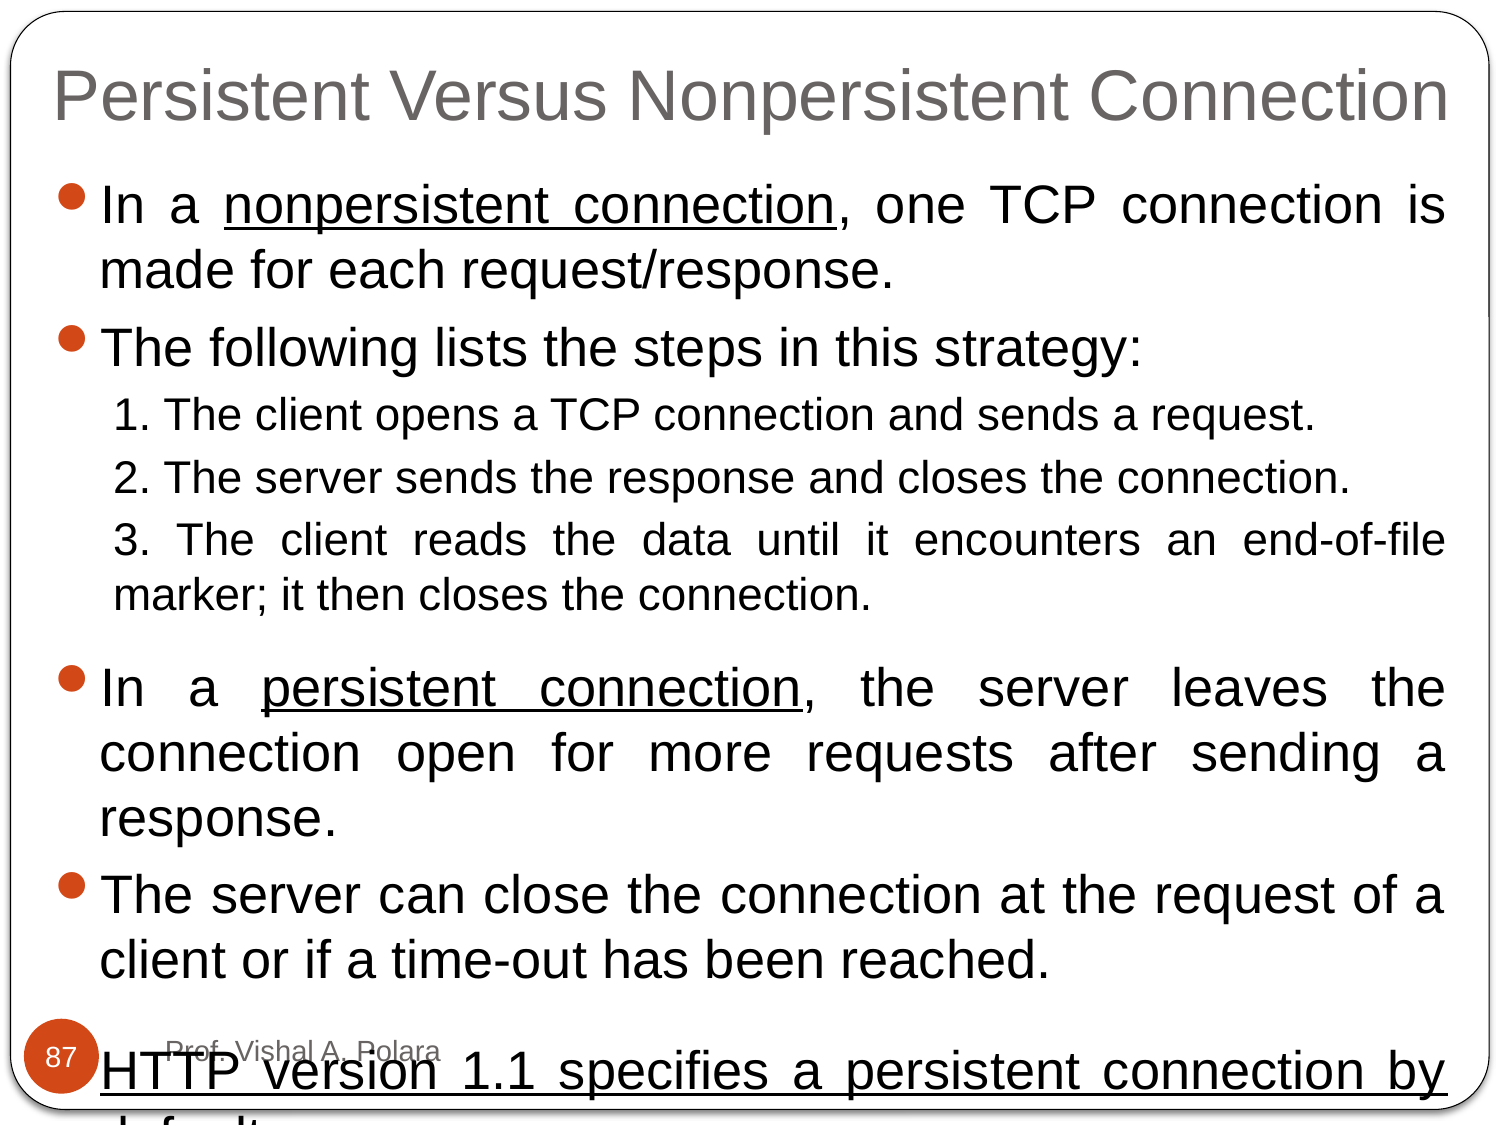

# Persistent Versus Nonpersistent Connection
In a nonpersistent connection, one TCP connection is made for each request/response.
The following lists the steps in this strategy:
1. The client opens a TCP connection and sends a request.
2. The server sends the response and closes the connection.
3. The client reads the data until it encounters an end-of-file marker; it then closes the connection.

In a persistent connection, the server leaves the connection open for more requests after sending a response.
The server can close the connection at the request of a client or if a time-out has been reached.

HTTP version 1.1 specifies a persistent connection by default.
Prof. Vishal A. Polara
87